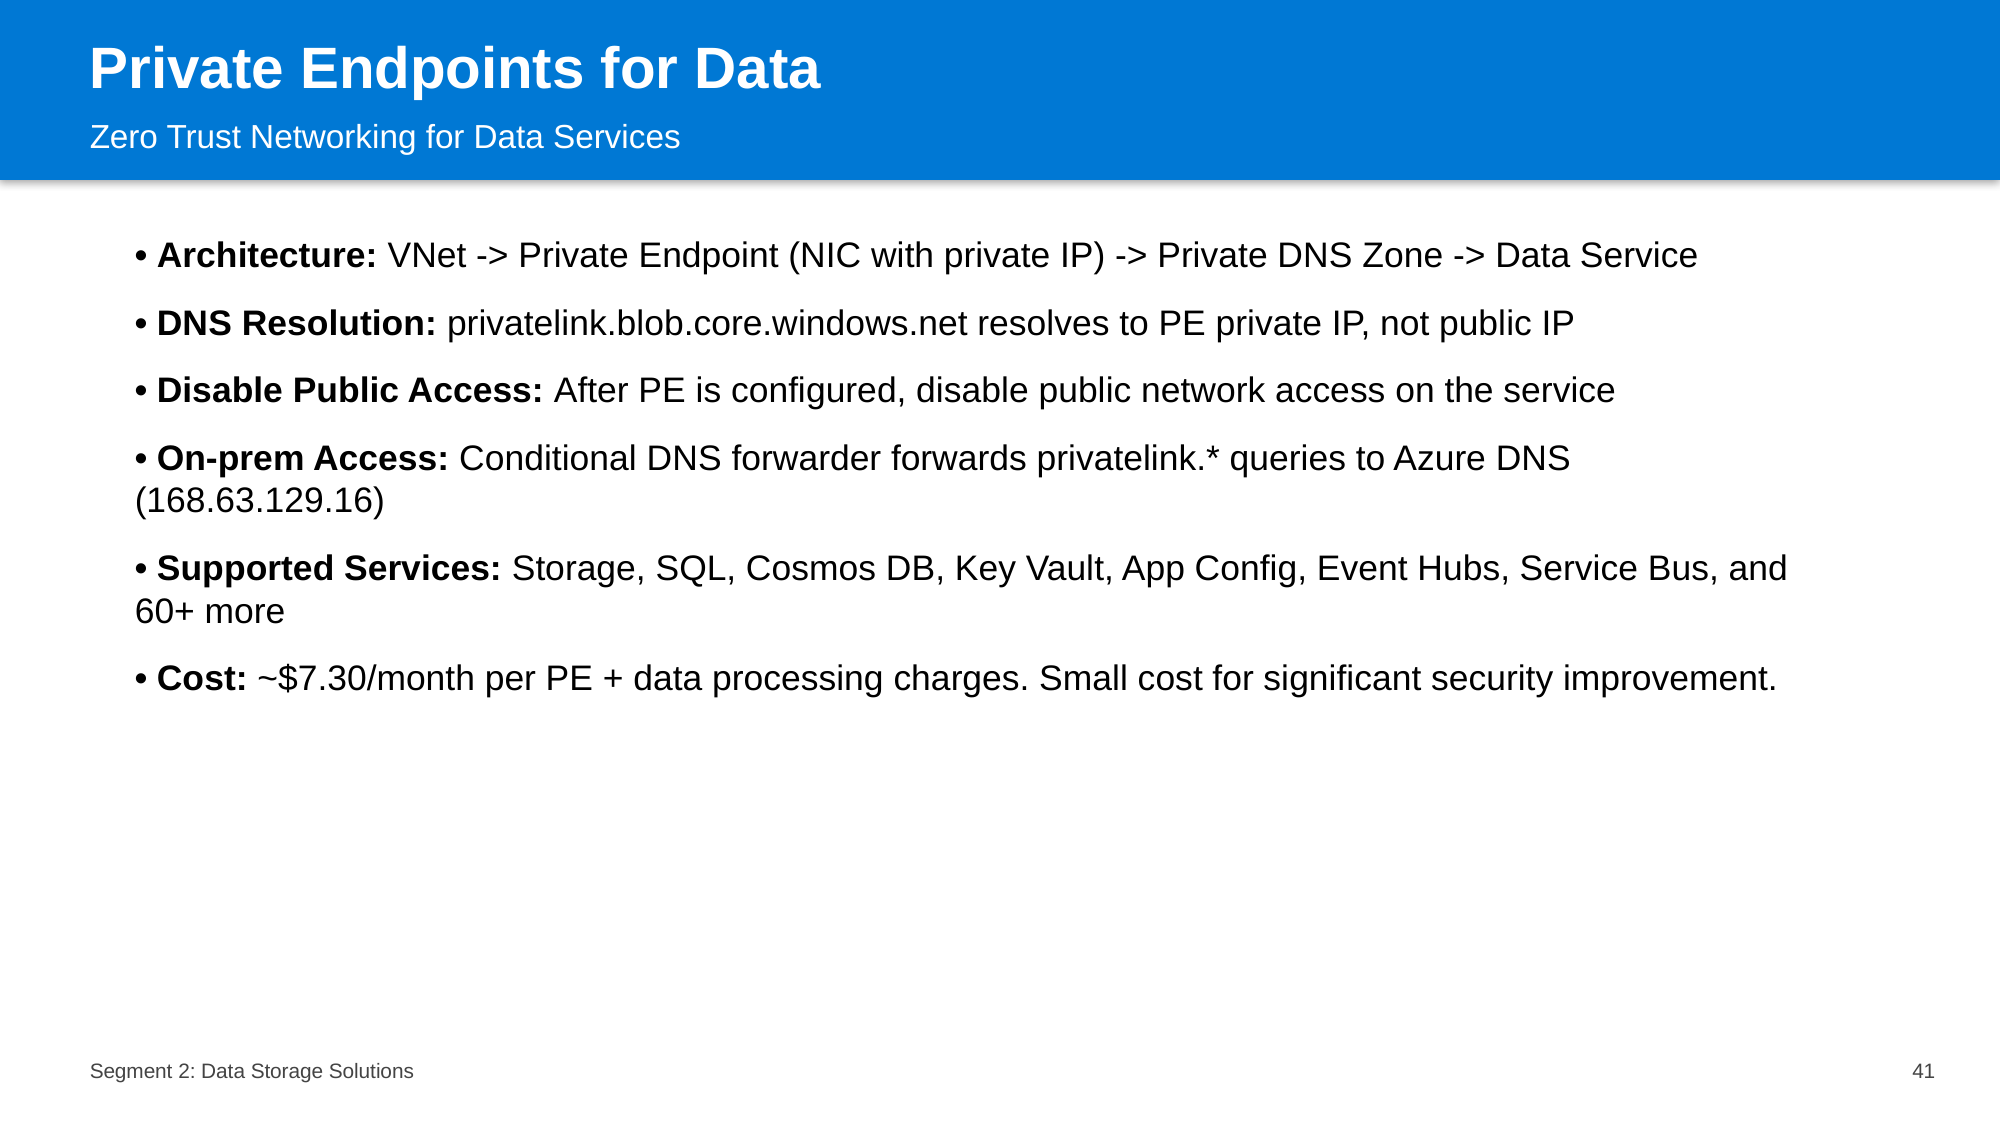

Private Endpoints for Data
Zero Trust Networking for Data Services
• Architecture: VNet -> Private Endpoint (NIC with private IP) -> Private DNS Zone -> Data Service
• DNS Resolution: privatelink.blob.core.windows.net resolves to PE private IP, not public IP
• Disable Public Access: After PE is configured, disable public network access on the service
• On-prem Access: Conditional DNS forwarder forwards privatelink.* queries to Azure DNS (168.63.129.16)
• Supported Services: Storage, SQL, Cosmos DB, Key Vault, App Config, Event Hubs, Service Bus, and 60+ more
• Cost: ~$7.30/month per PE + data processing charges. Small cost for significant security improvement.
Segment 2: Data Storage Solutions
41